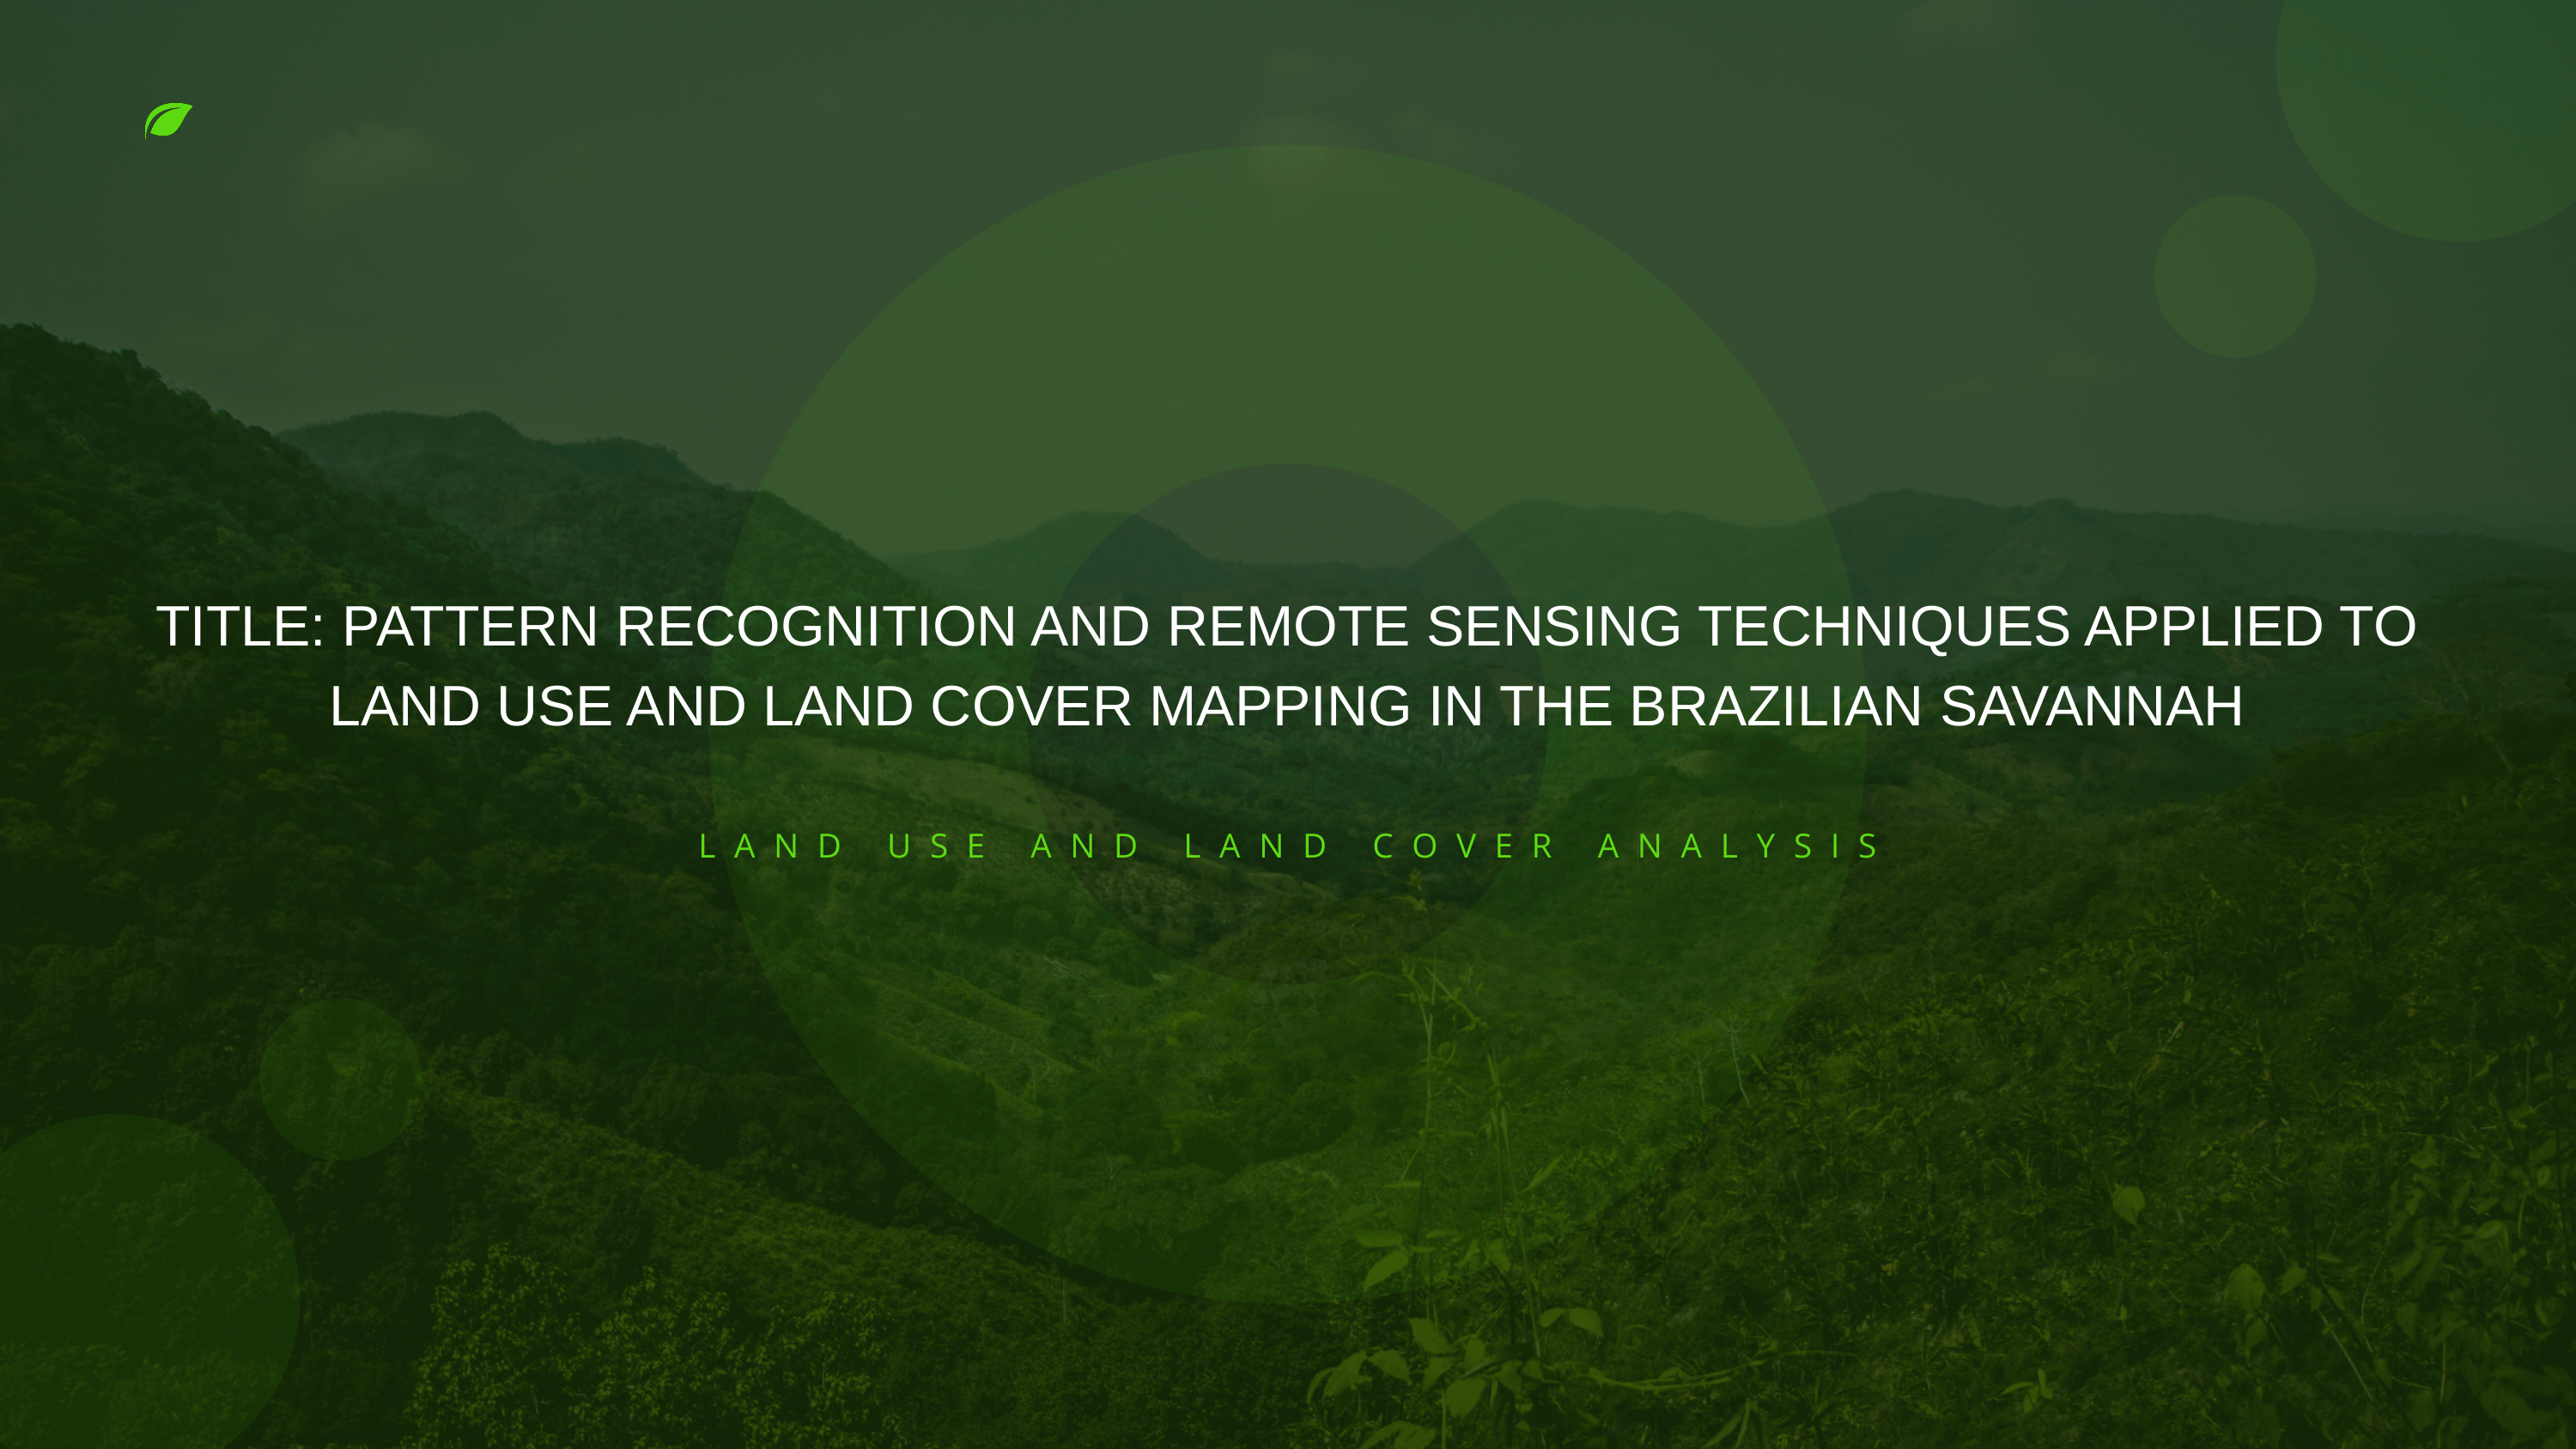

TITLE: PATTERN RECOGNITION AND REMOTE SENSING TECHNIQUES APPLIED TO LAND USE AND LAND COVER MAPPING IN THE BRAZILIAN SAVANNAH

LAND USE AND LAND COVER ANALYSIS